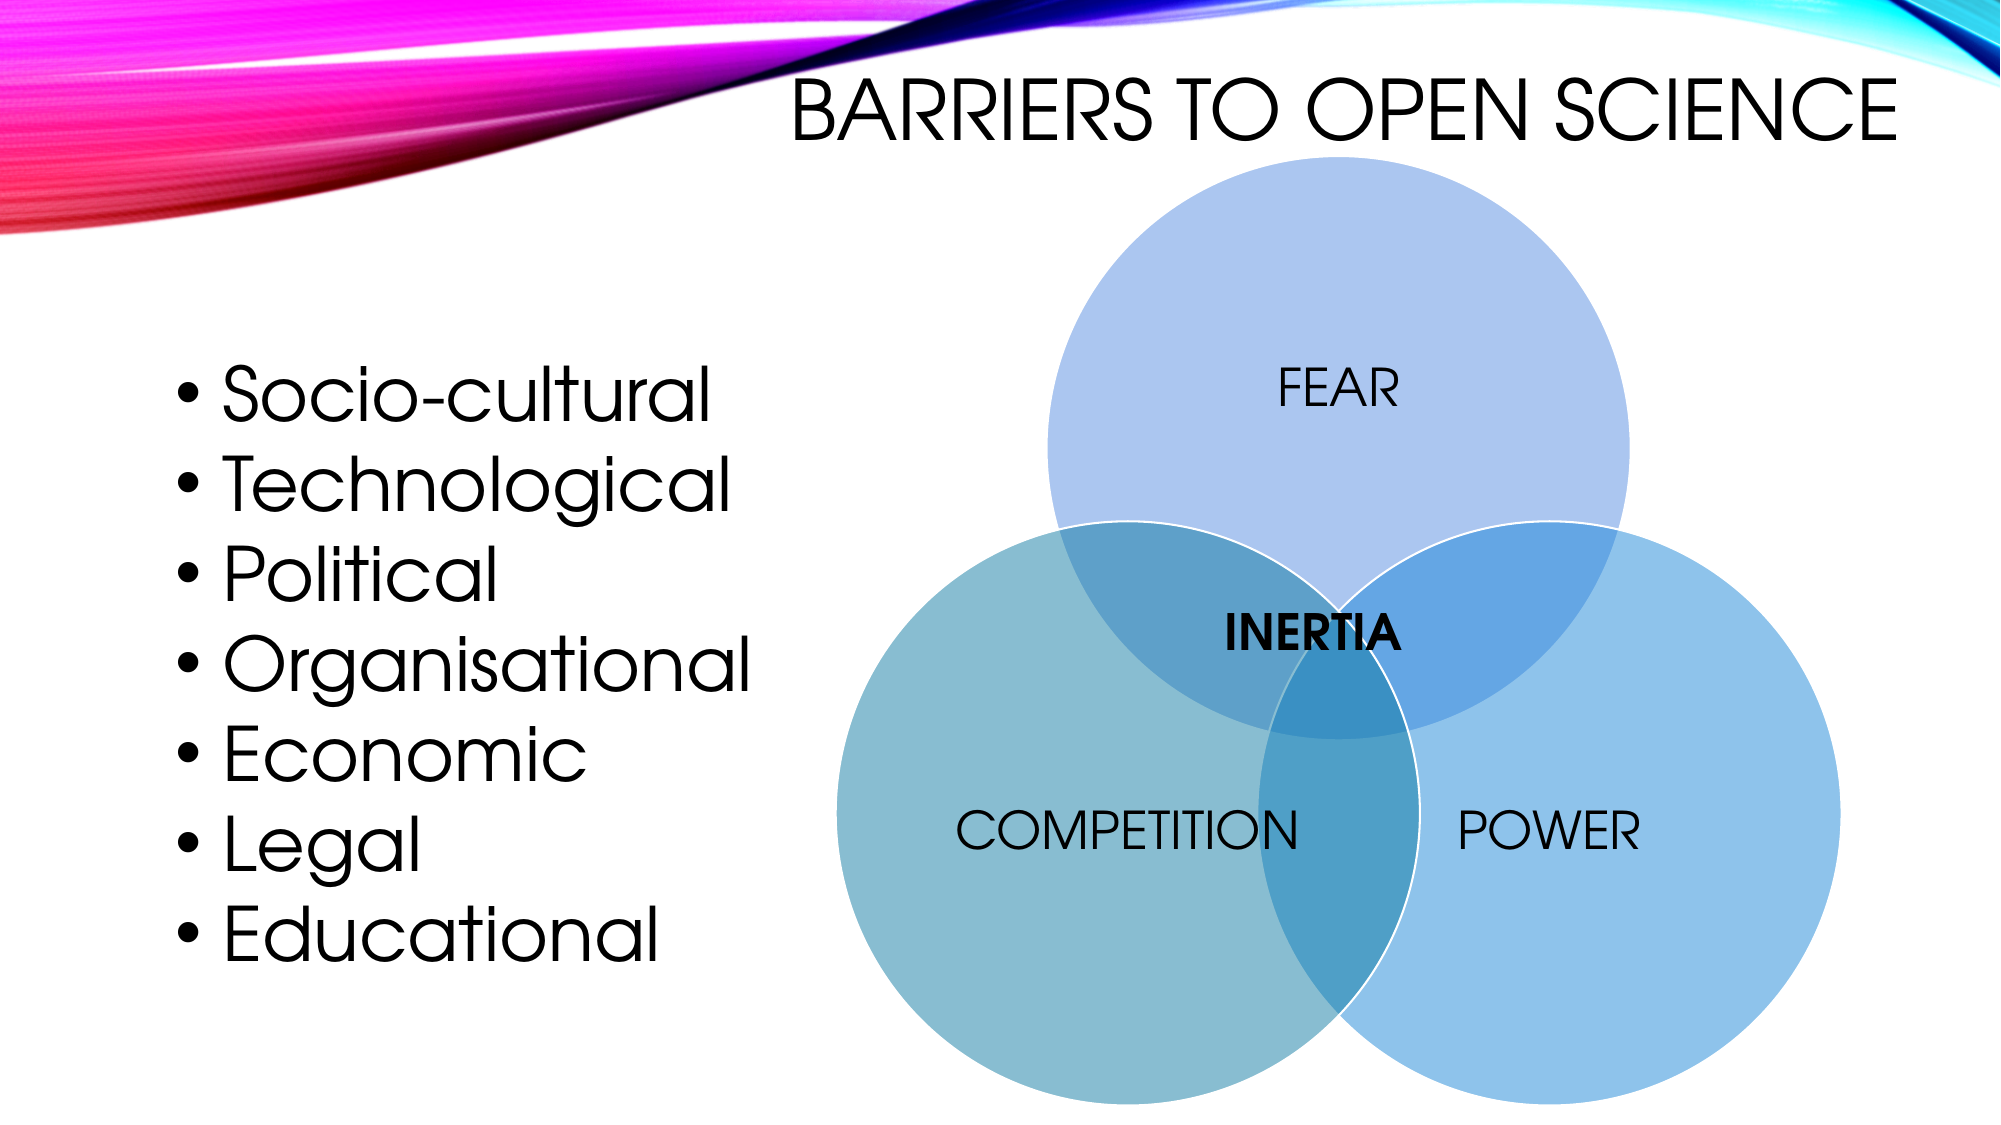

# Barriers to open science
FEAR
POWER
COMPETITION
Socio-cultural
Technological
Political
Organisational
Economic
Legal
Educational

INERTIA